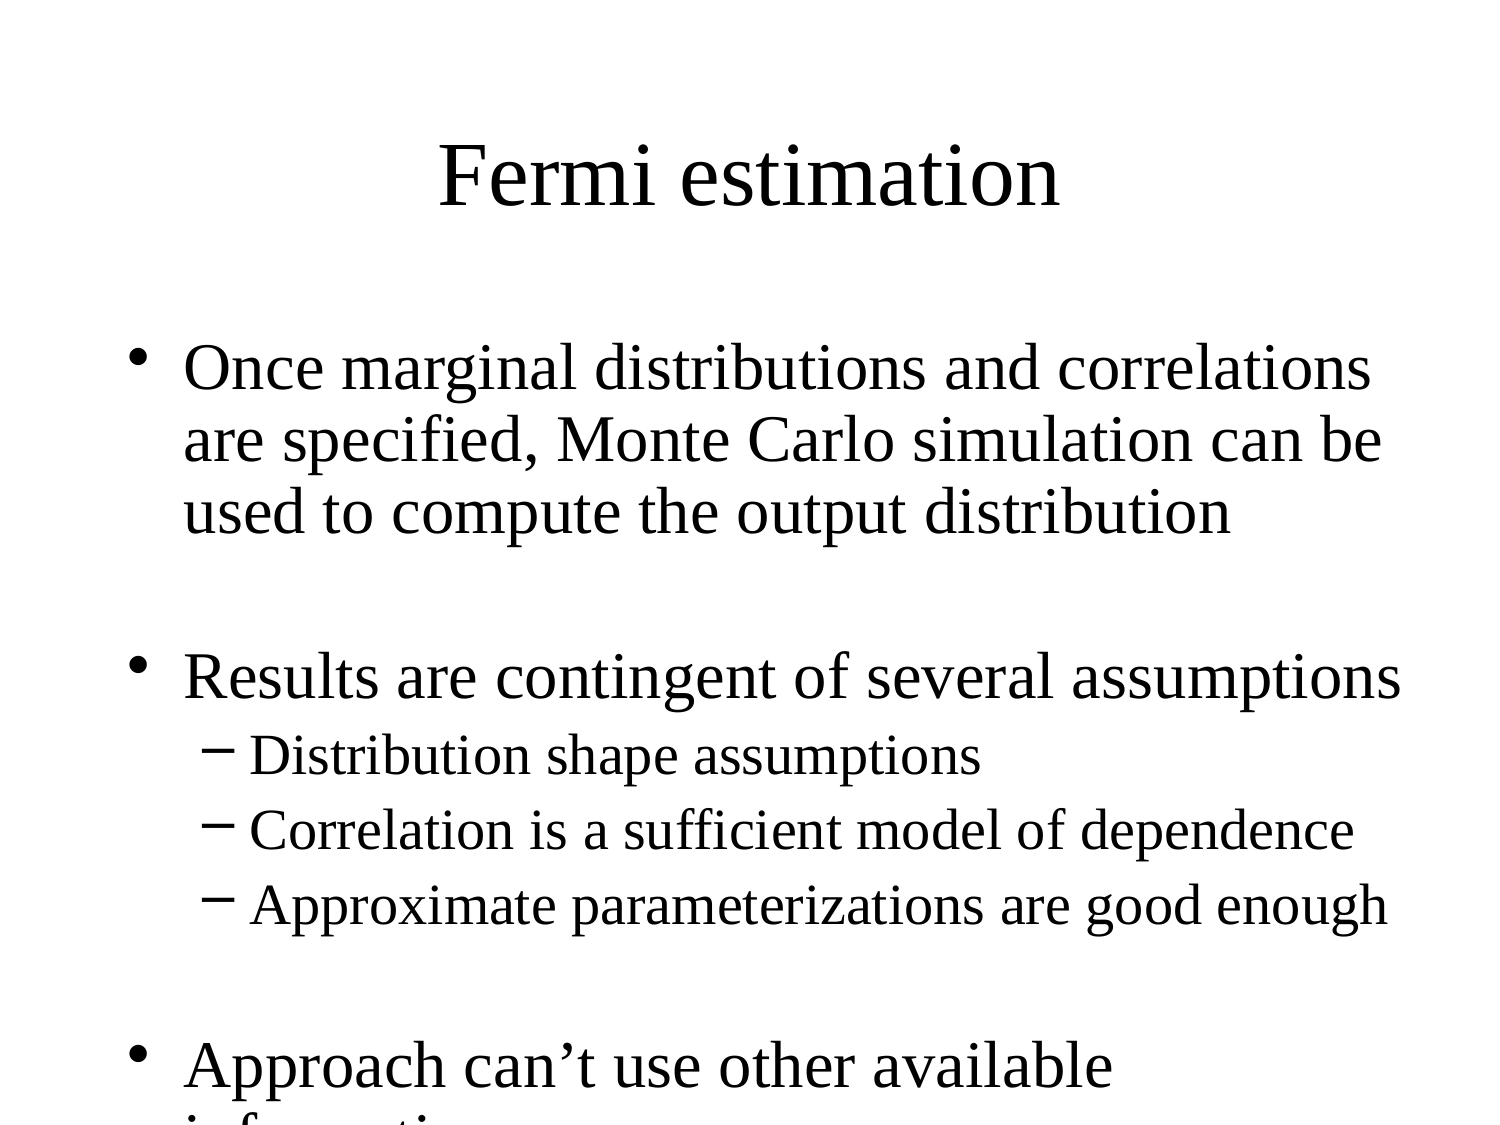

# Fermi estimation
Once marginal distributions and correlations are specified, Monte Carlo simulation can be used to compute the output distribution

Results are contingent of several assumptions
Distribution shape assumptions
Correlation is a sufficient model of dependence
Approximate parameterizations are good enough

Approach can’t use other available information